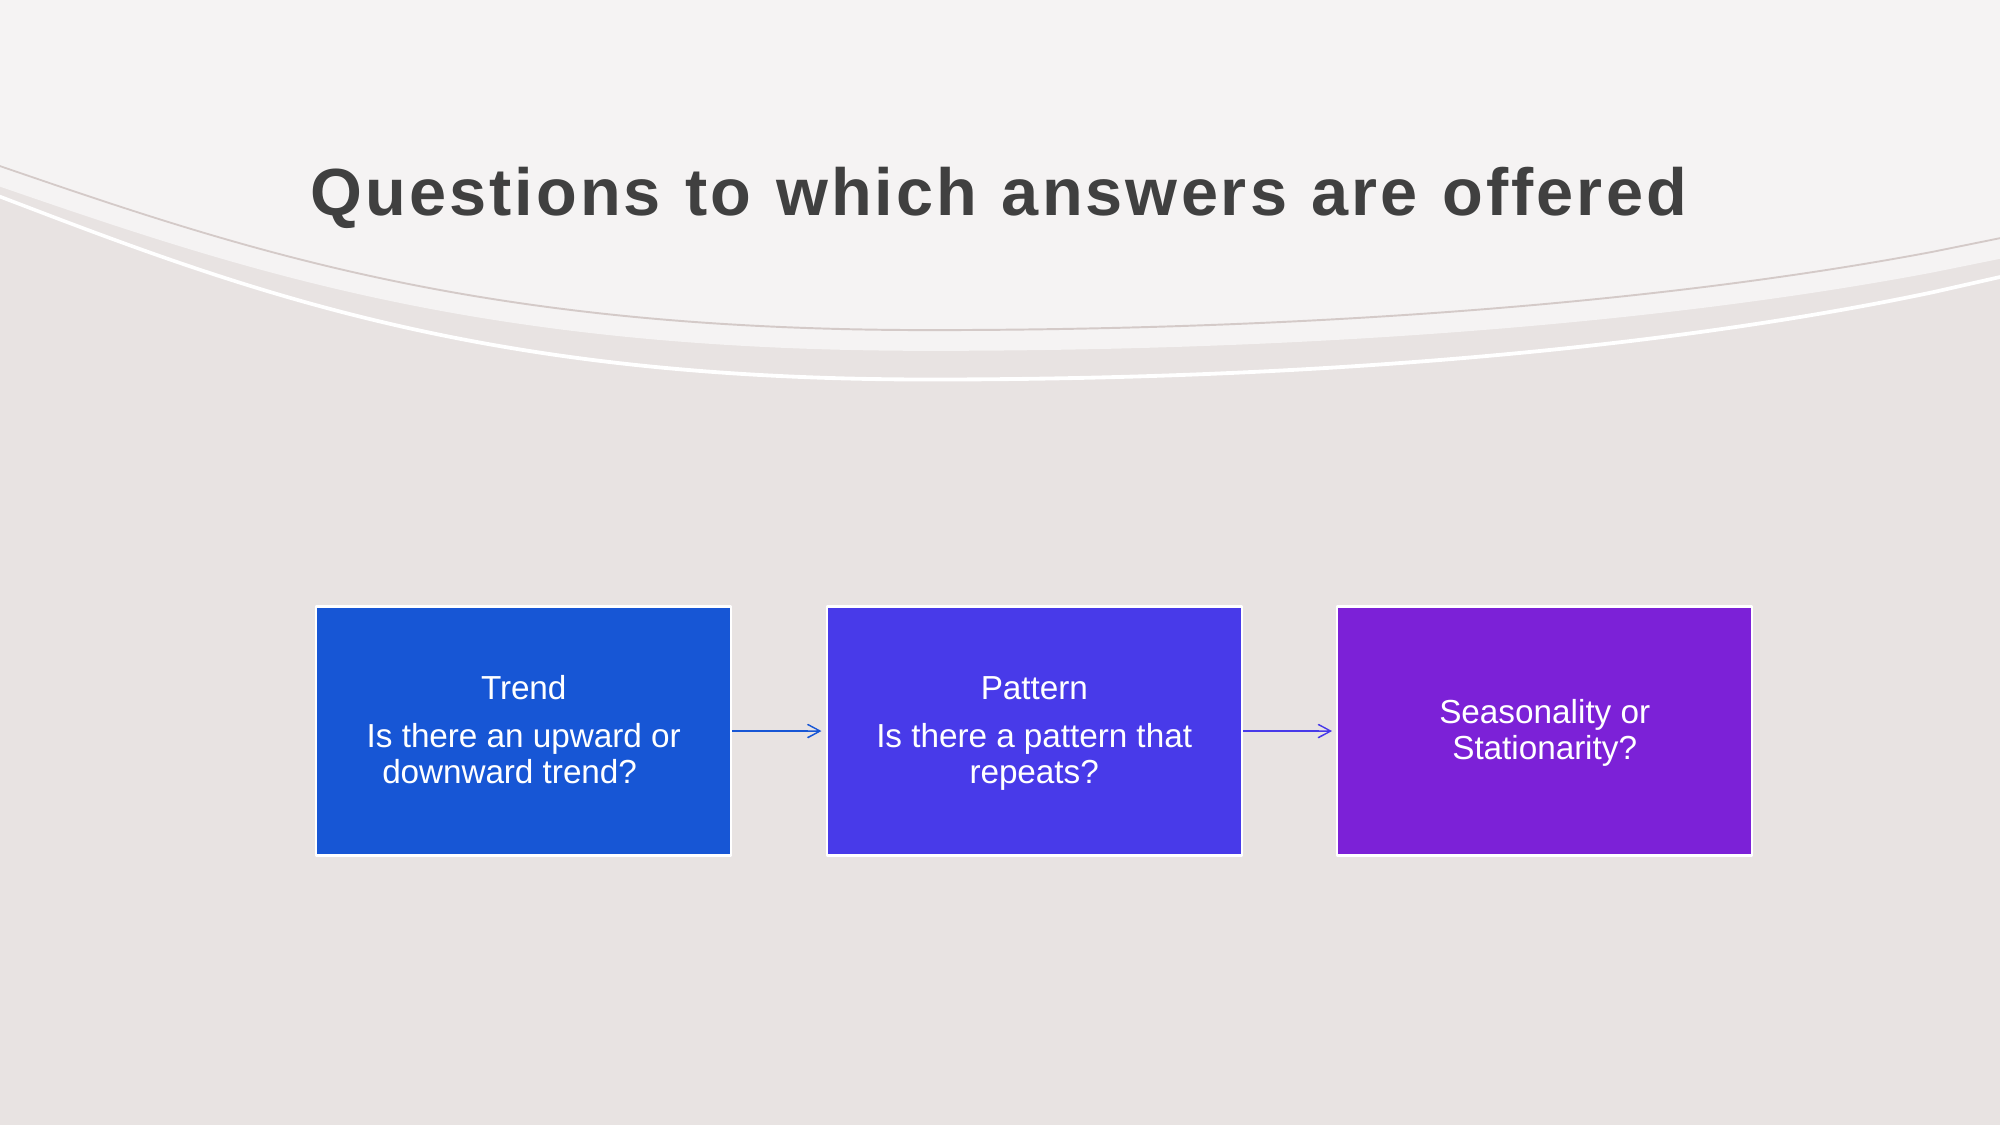

# Questions to which answers are offered

Trend
Is there an upward or downward trend?

Pattern
Is there a pattern that repeats?
Seasonality or Stationarity?